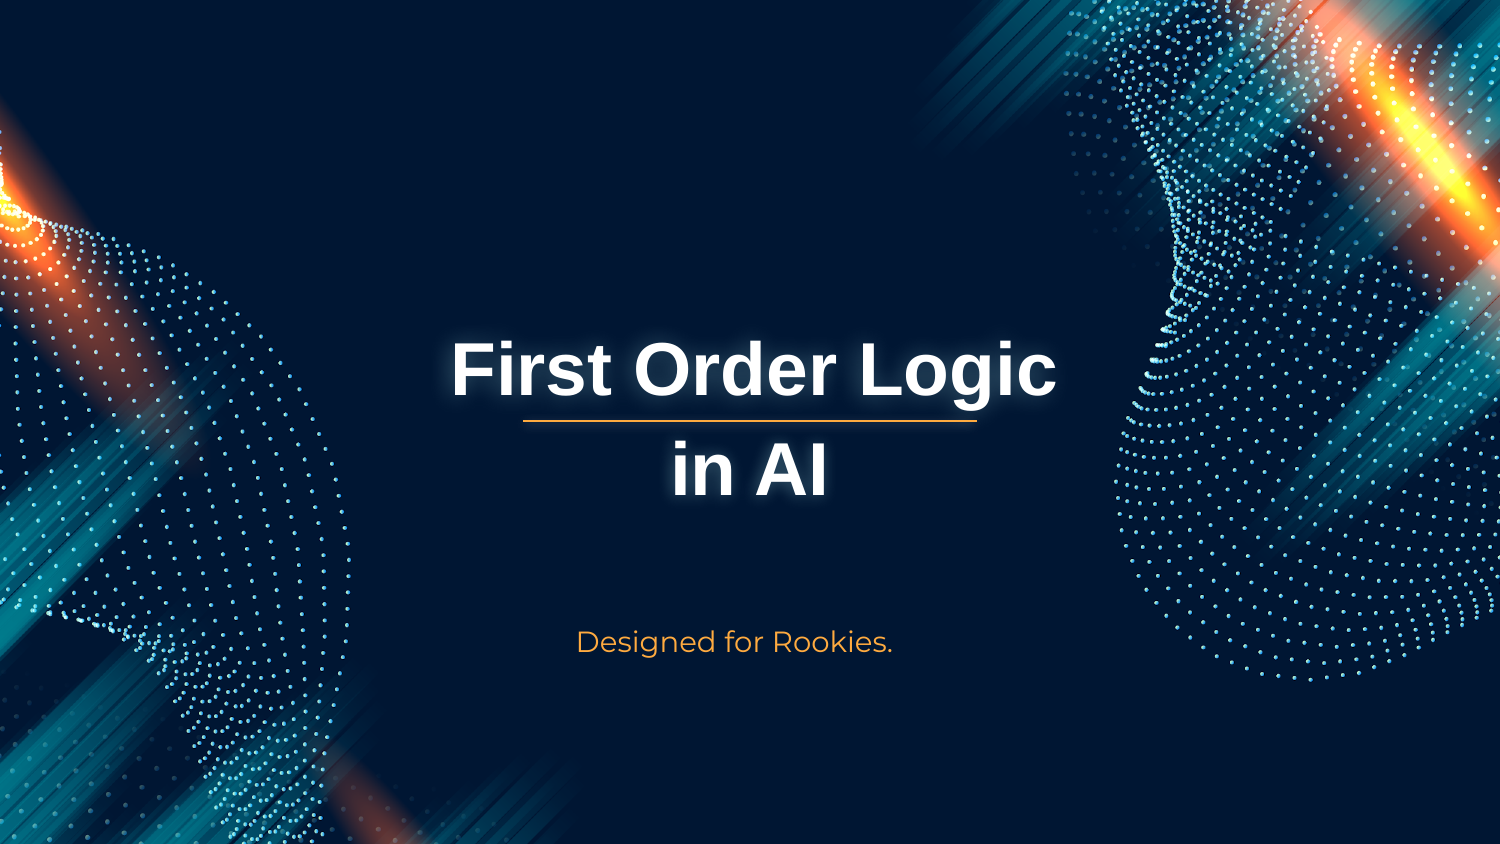

# First Order Logic
in AI
Designed for Rookies.